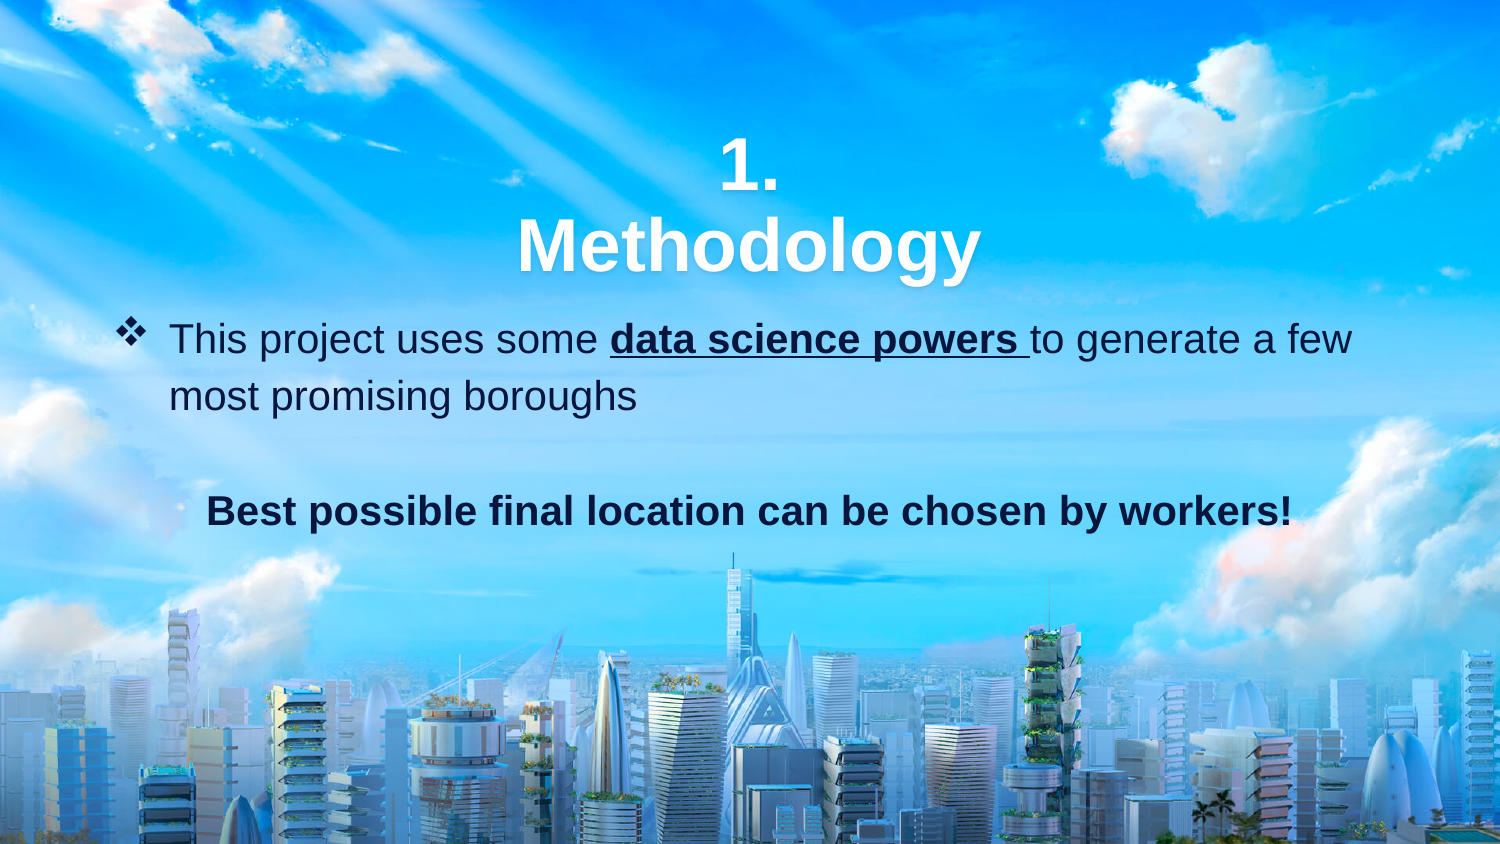

# 1.
Methodology
This project uses some data science powers to generate a few most promising boroughs

Best possible final location can be chosen by workers!